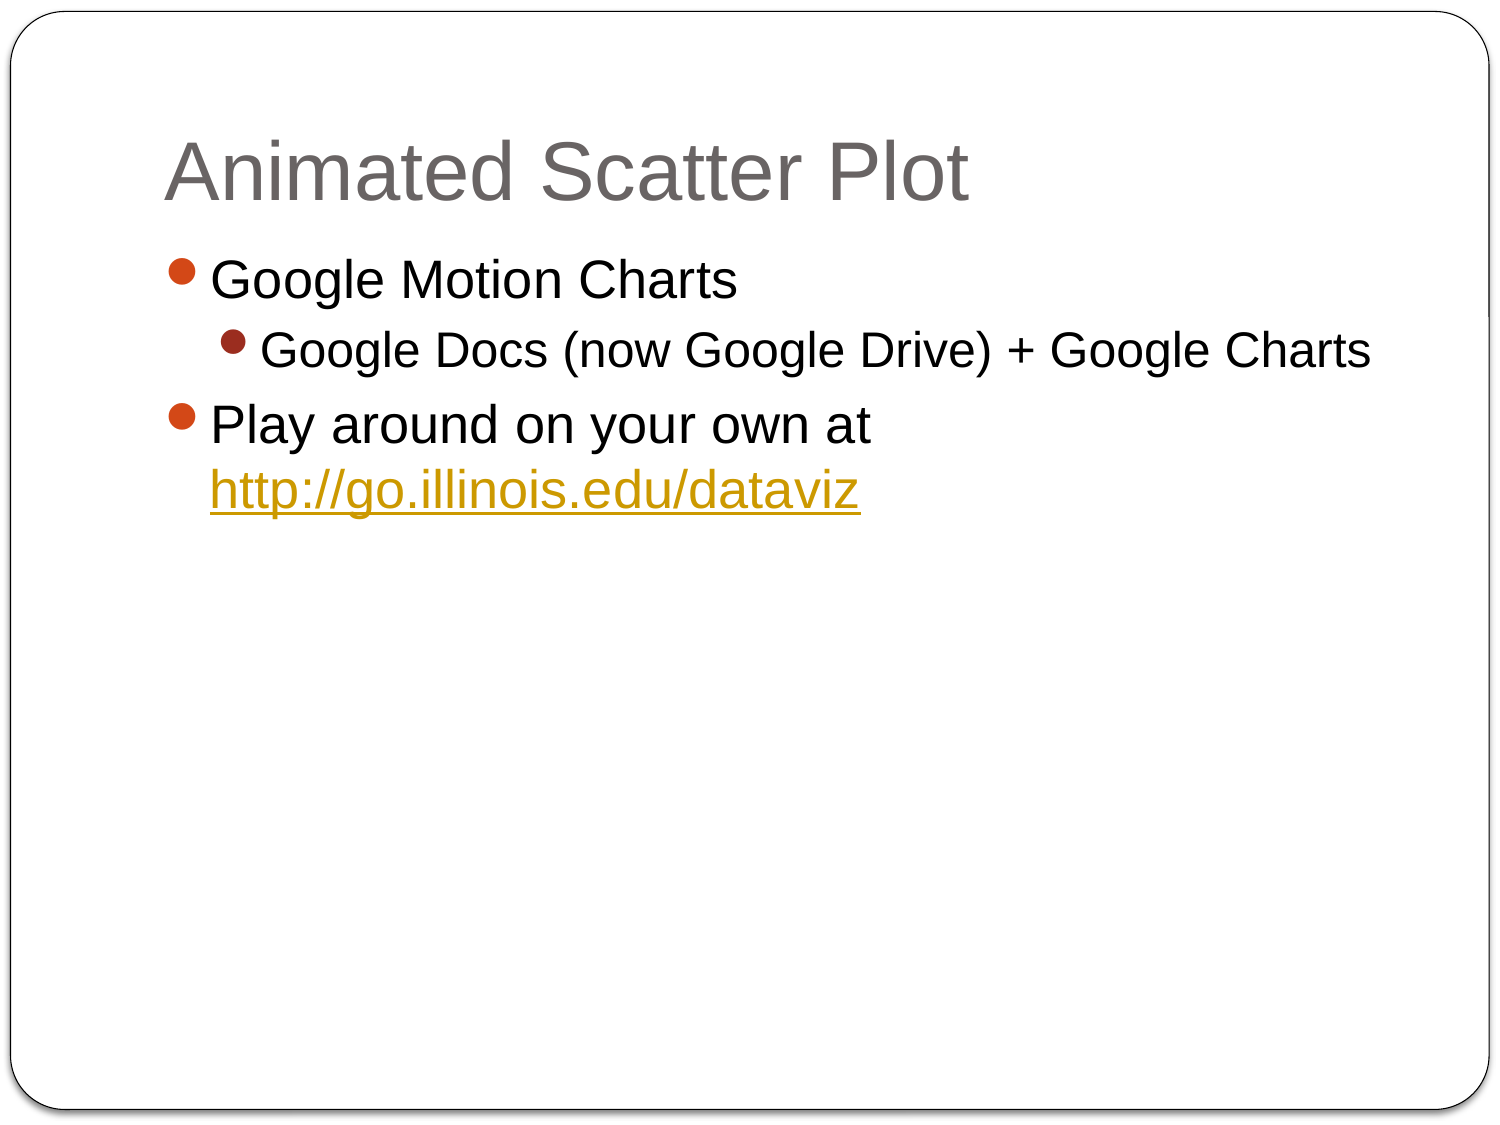

# Animated Scatter Plot
Google Motion Charts
Google Docs (now Google Drive) + Google Charts
Play around on your own at http://go.illinois.edu/dataviz